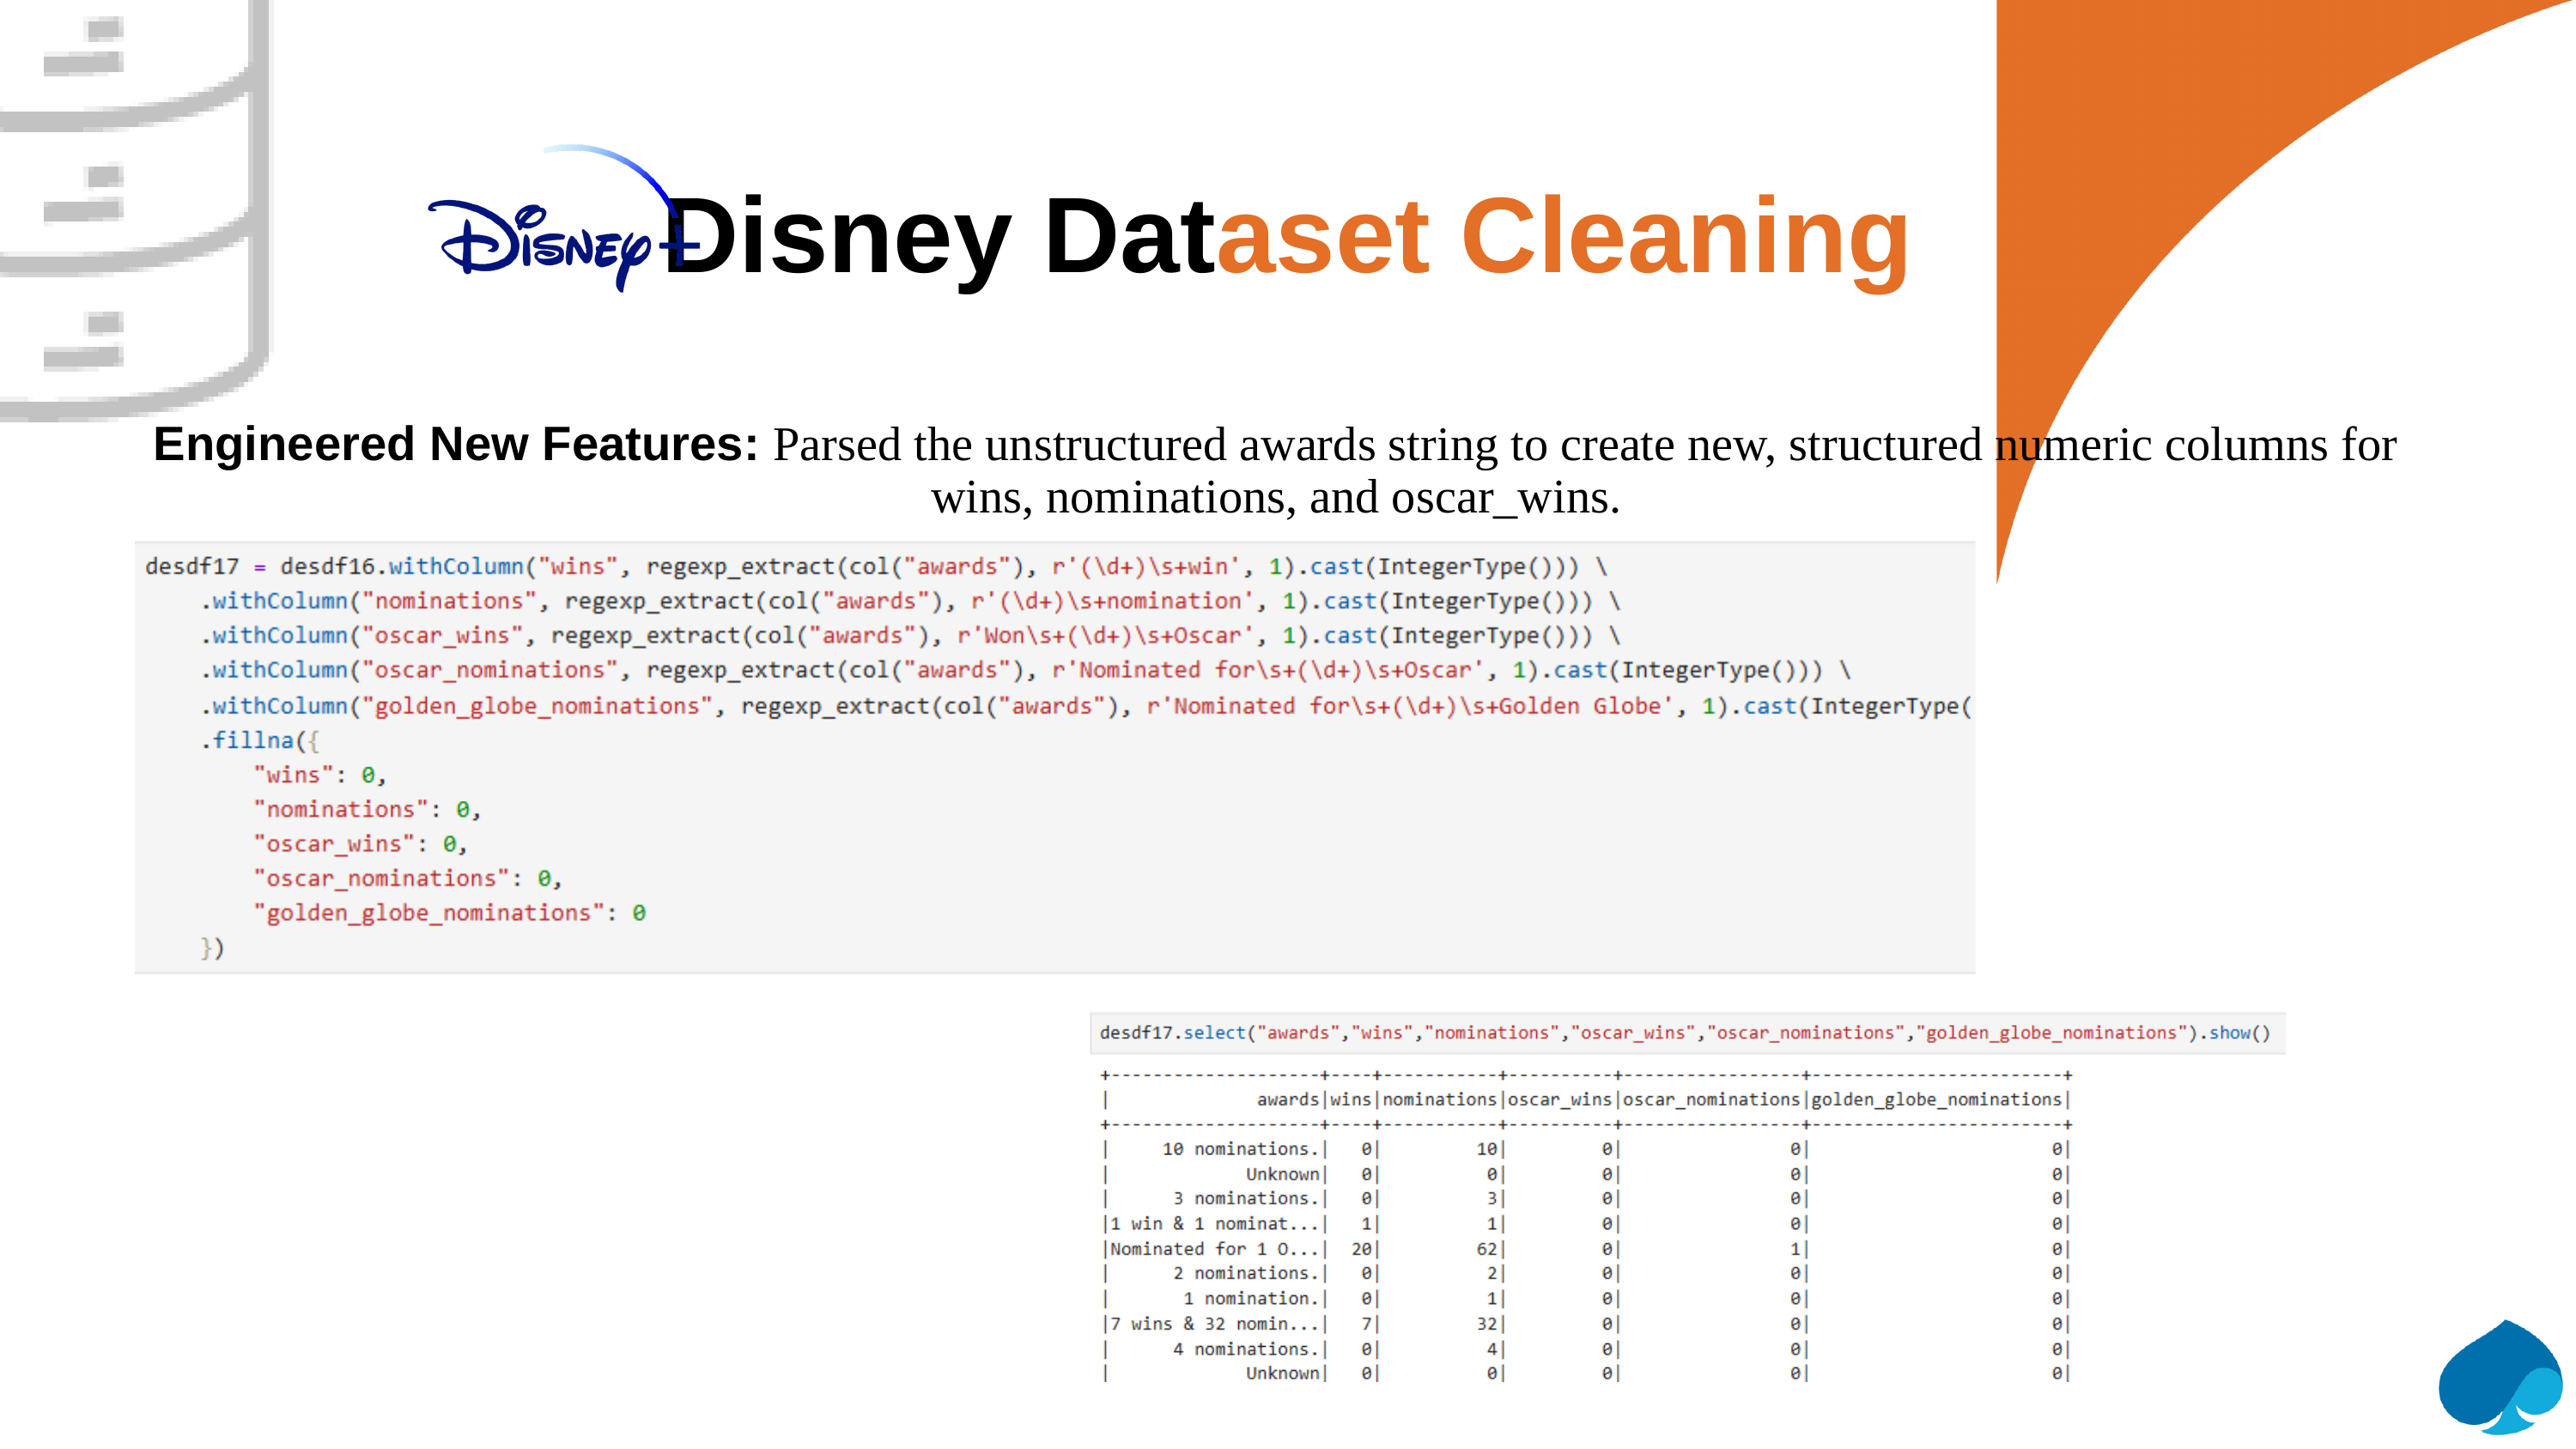

Disney Dataset Cleaning

Engineered New Features: Parsed the unstructured awards string to create new, structured numeric columns for wins, nominations, and oscar_wins.